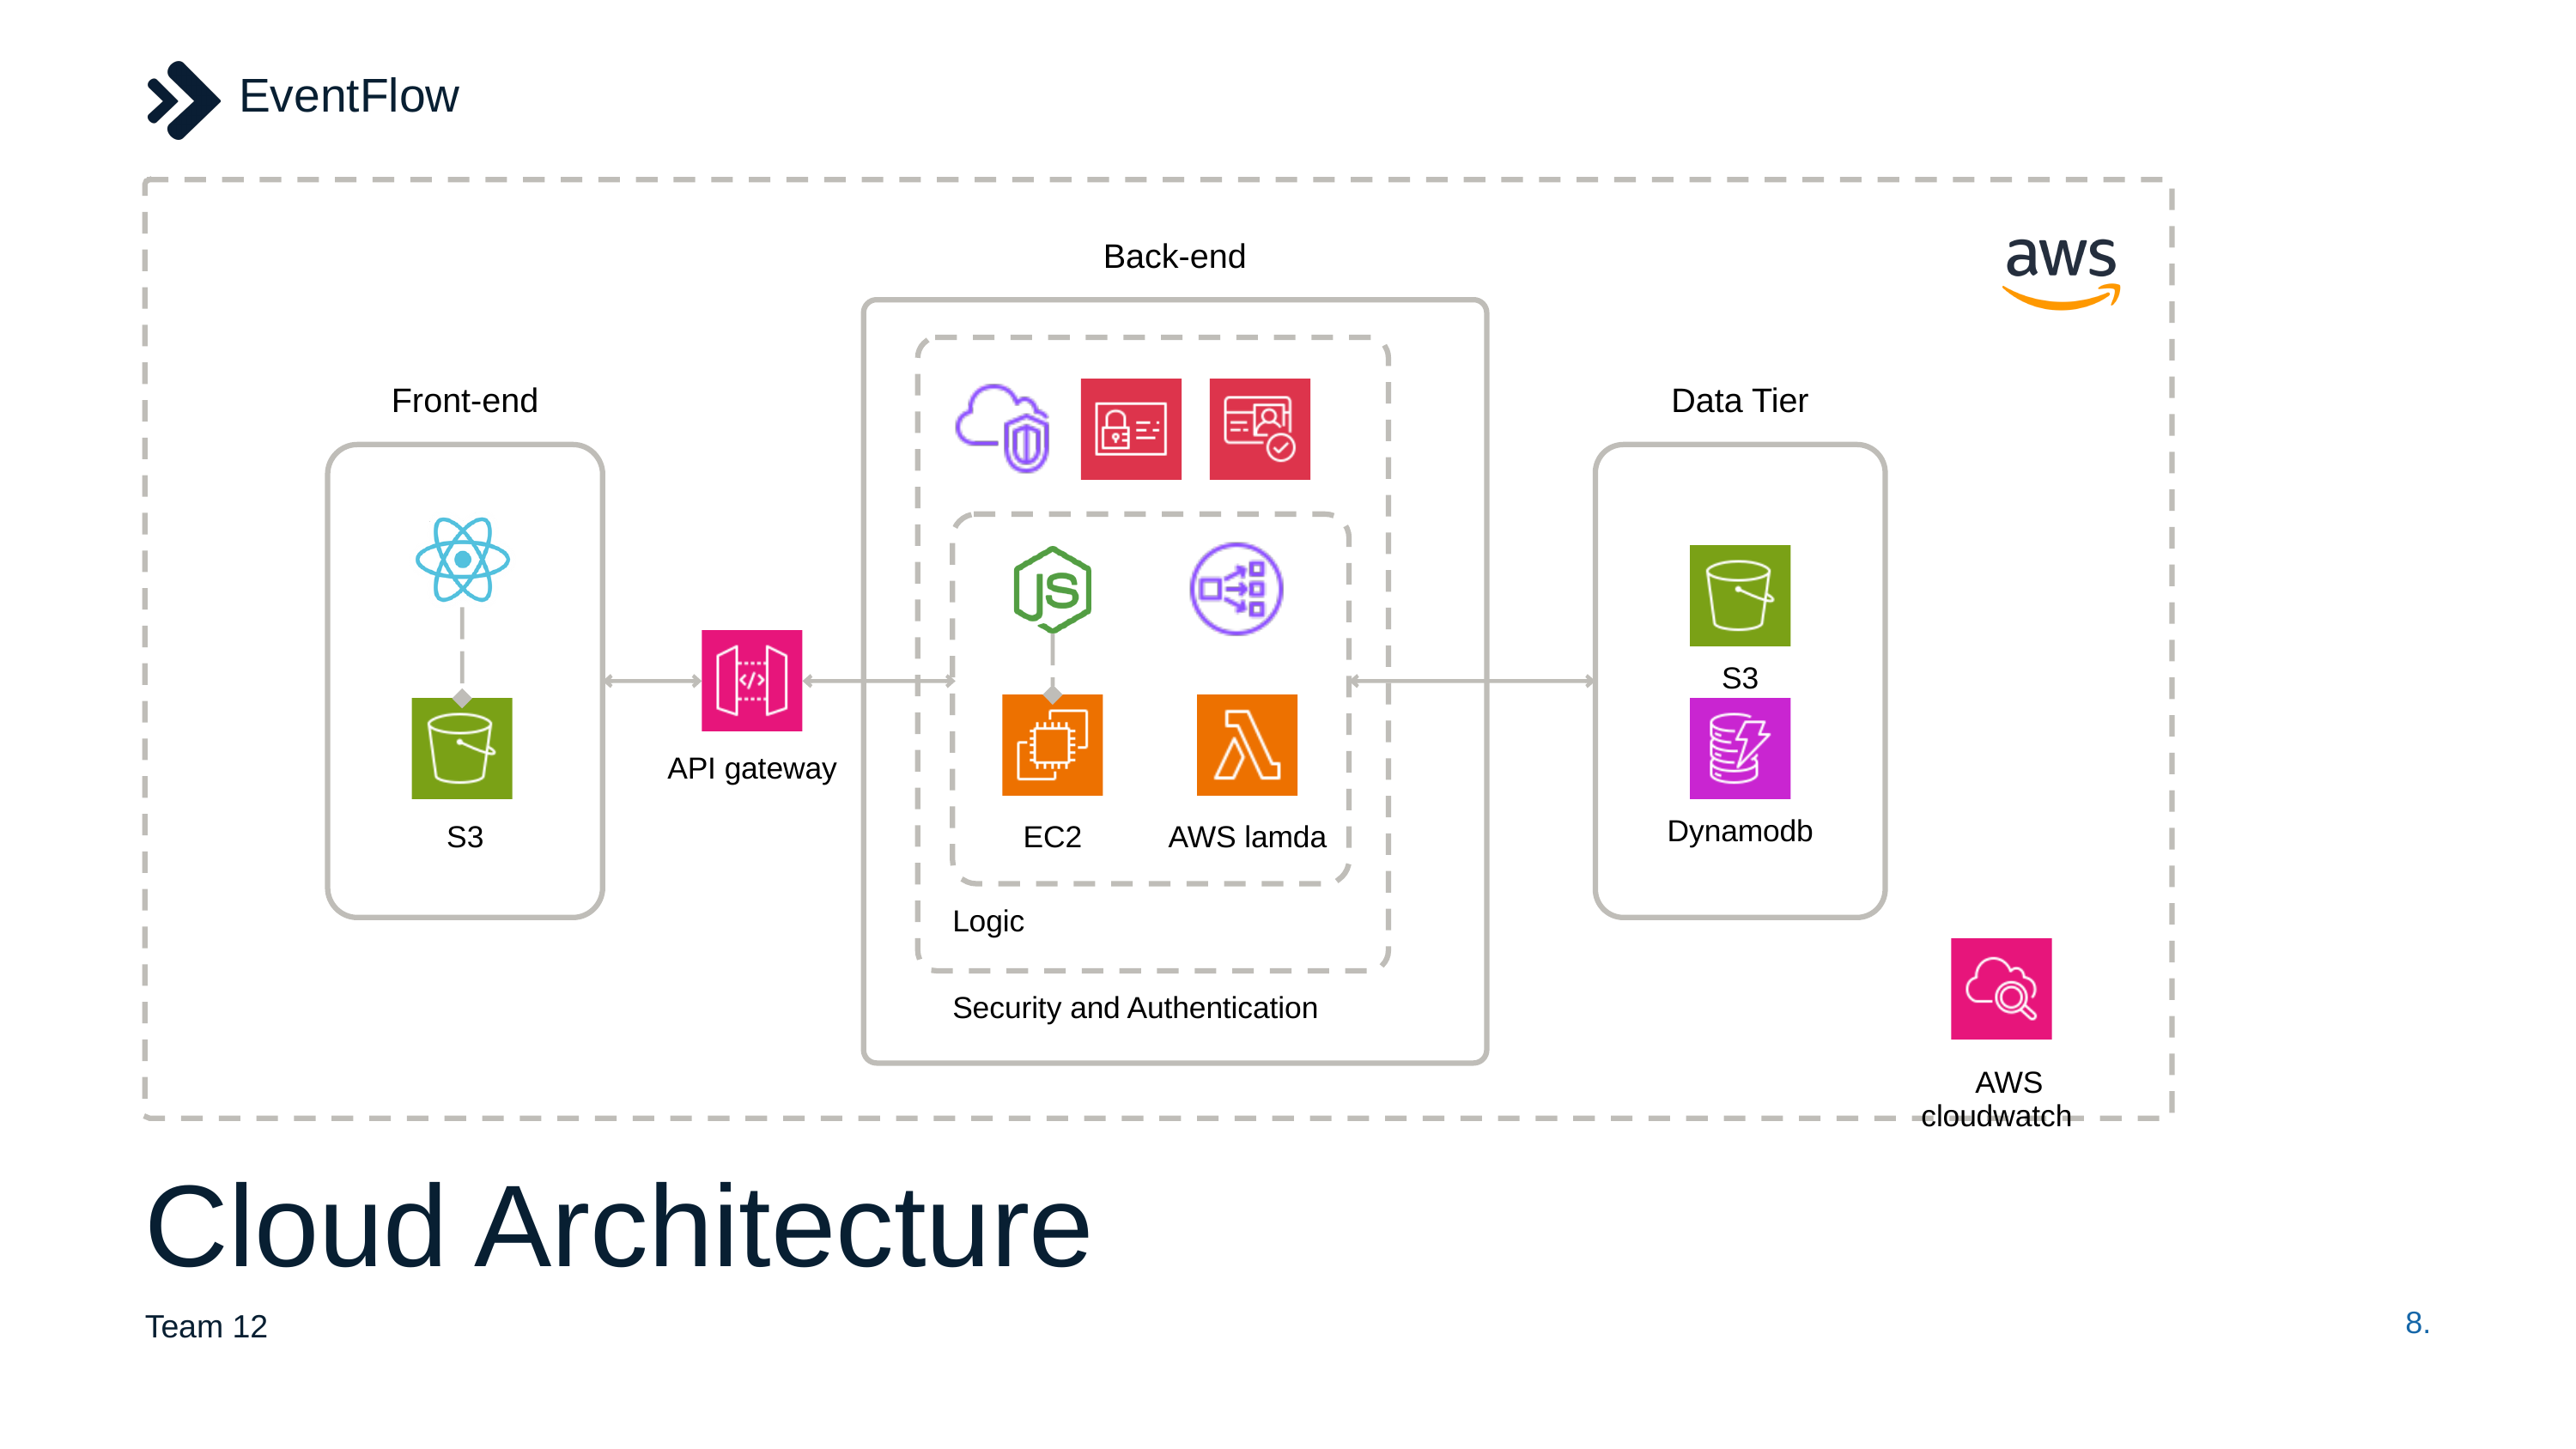

EventFlow

Back-end

Front-end
Data Tier

S3

API gateway
Dynamodb
S3
EC2
AWS lamda
Logic

Security and Authentication
AWS cloudwatch
Cloud Architecture
Team 12
8.